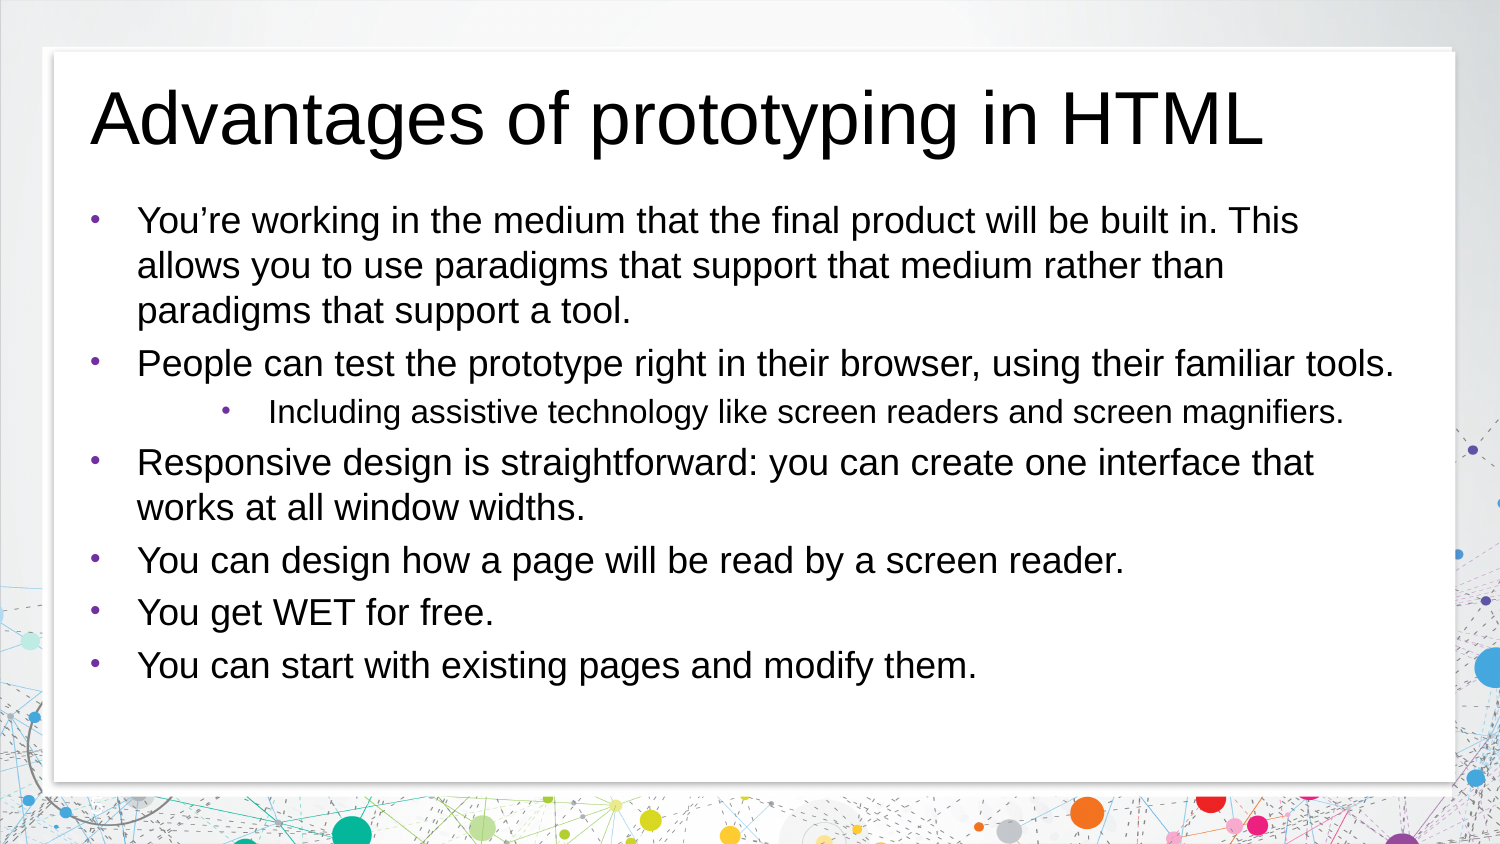

# Advantages of prototyping in HTML
You’re working in the medium that the final product will be built in. This allows you to use paradigms that support that medium rather than paradigms that support a tool.
People can test the prototype right in their browser, using their familiar tools.
Including assistive technology like screen readers and screen magnifiers.
Responsive design is straightforward: you can create one interface that works at all window widths.
You can design how a page will be read by a screen reader.
You get WET for free.
You can start with existing pages and modify them.

5